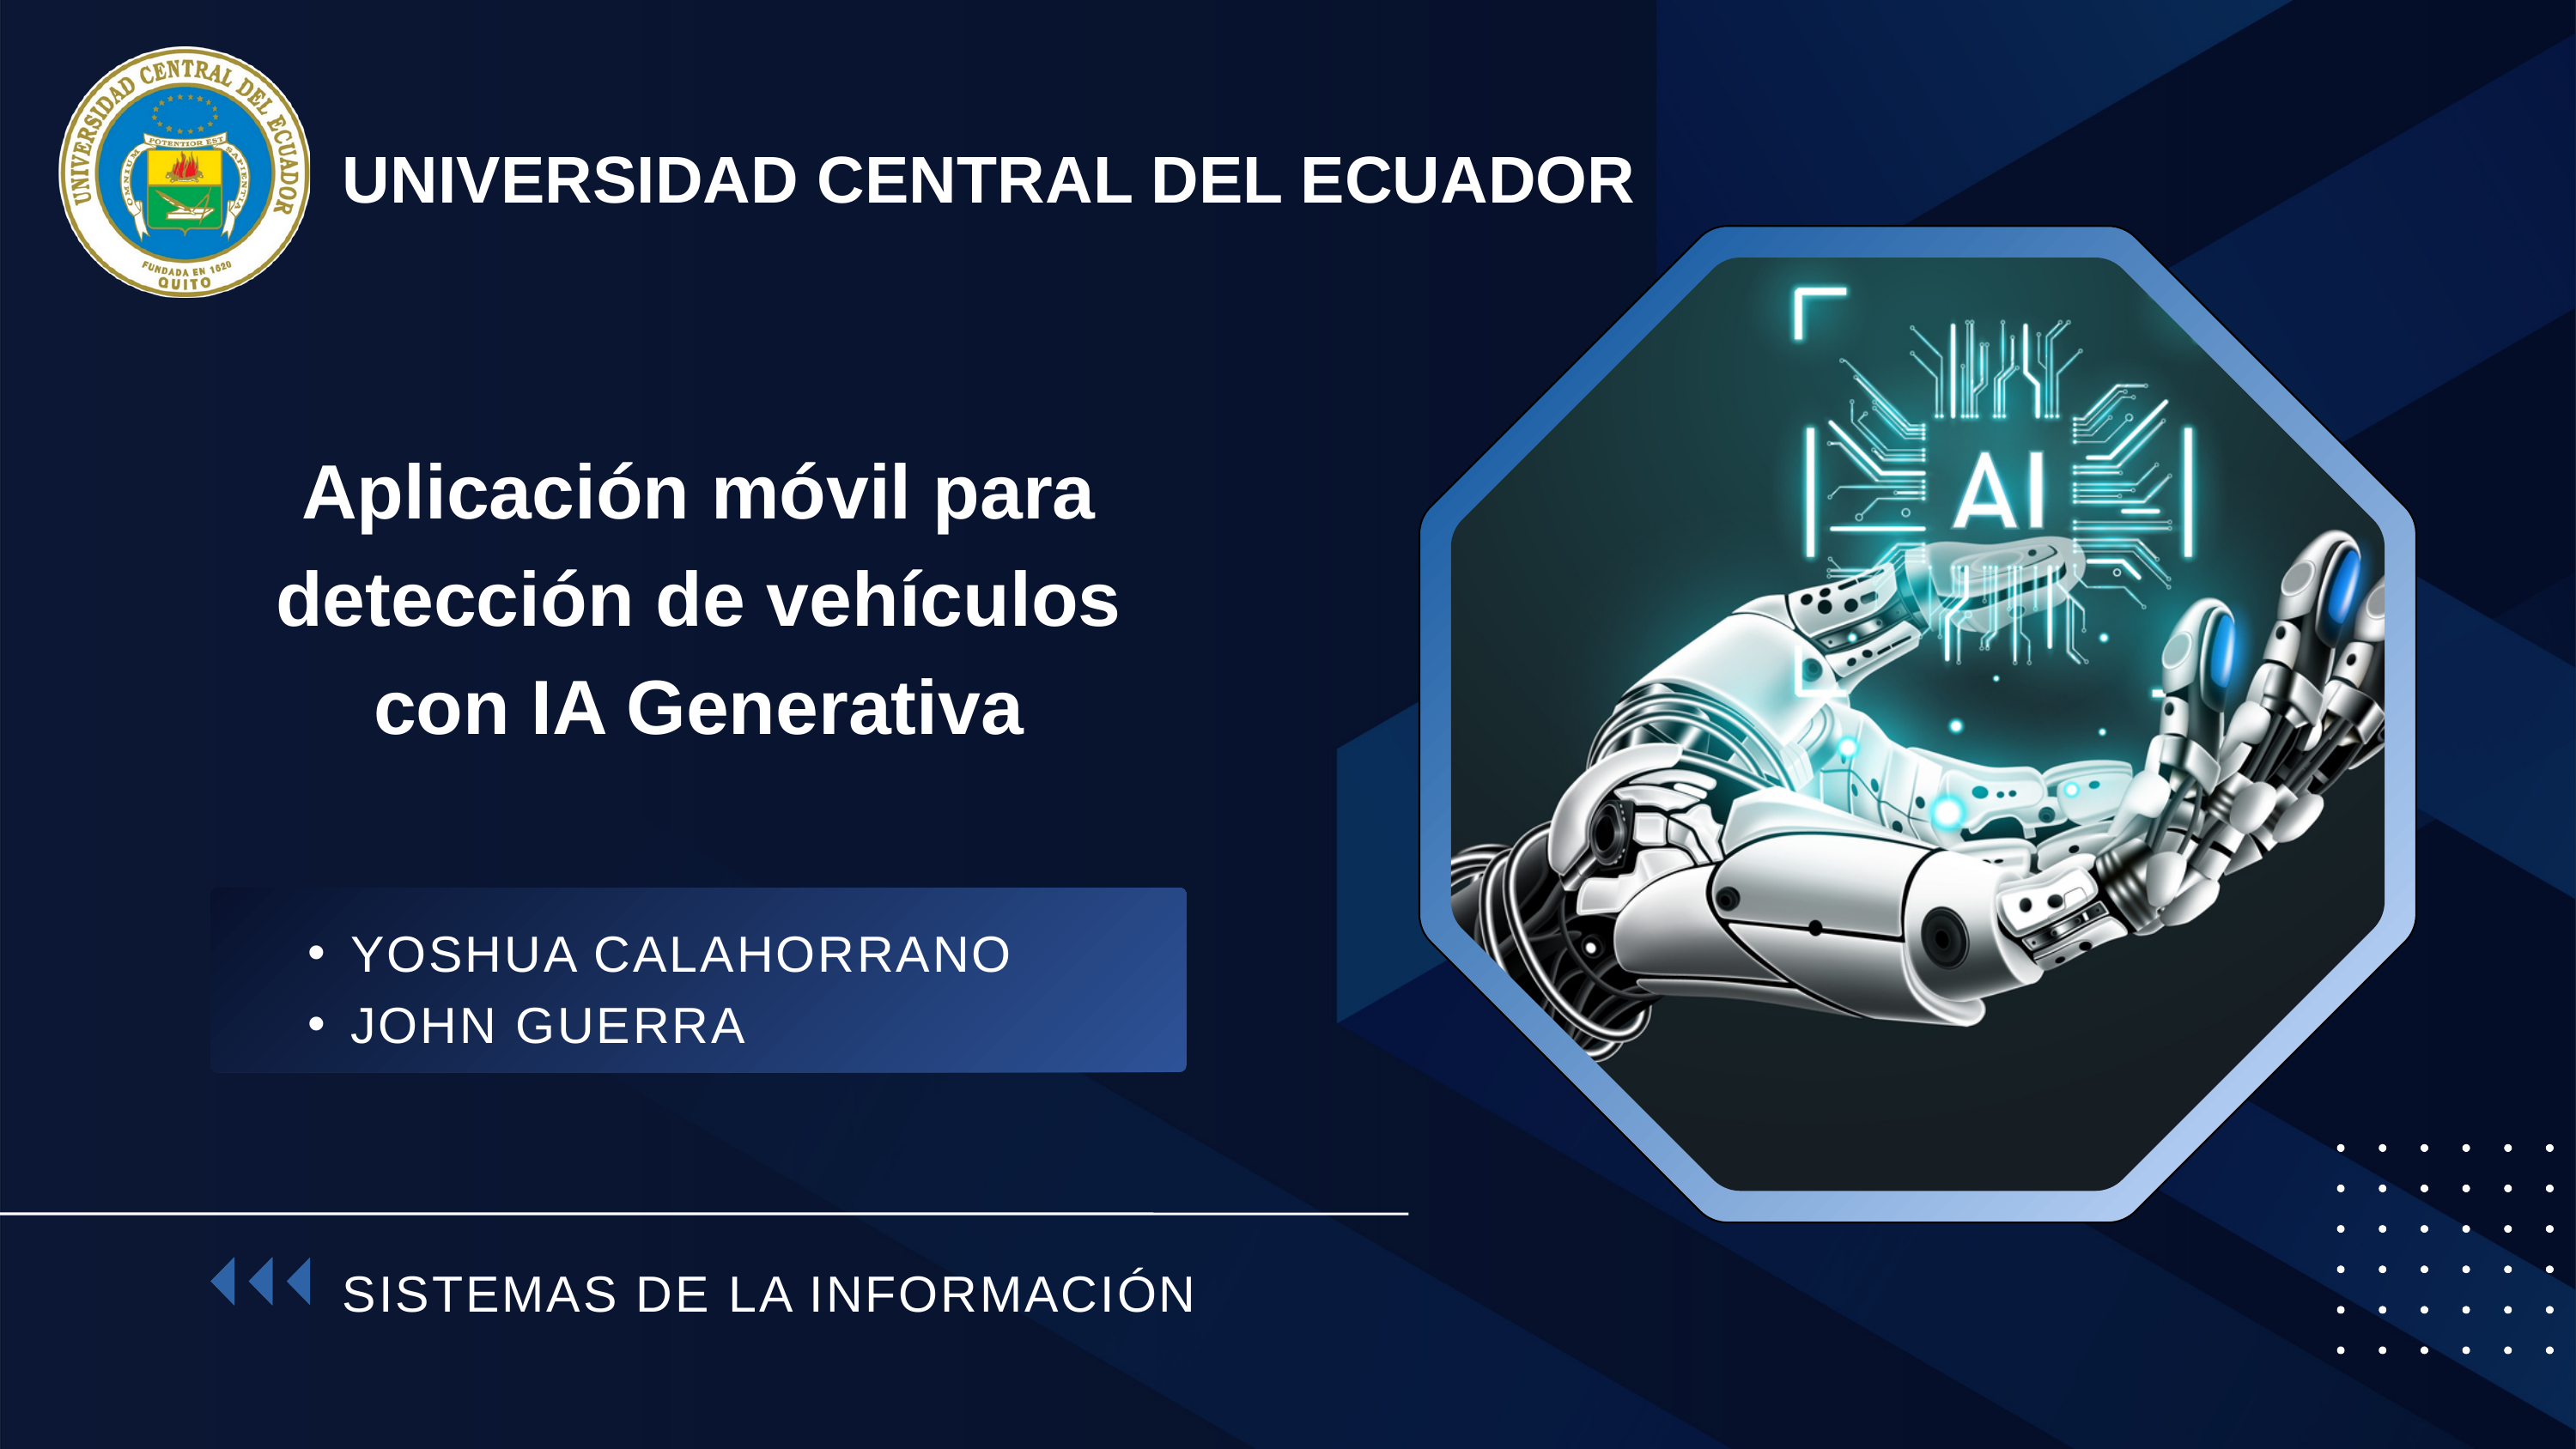

UNIVERSIDAD CENTRAL DEL ECUADOR

Aplicación móvil para detección de vehículos con IA Generativa

YOSHUA CALAHORRANO
JOHN GUERRA

SISTEMAS DE LA INFORMACIÓN